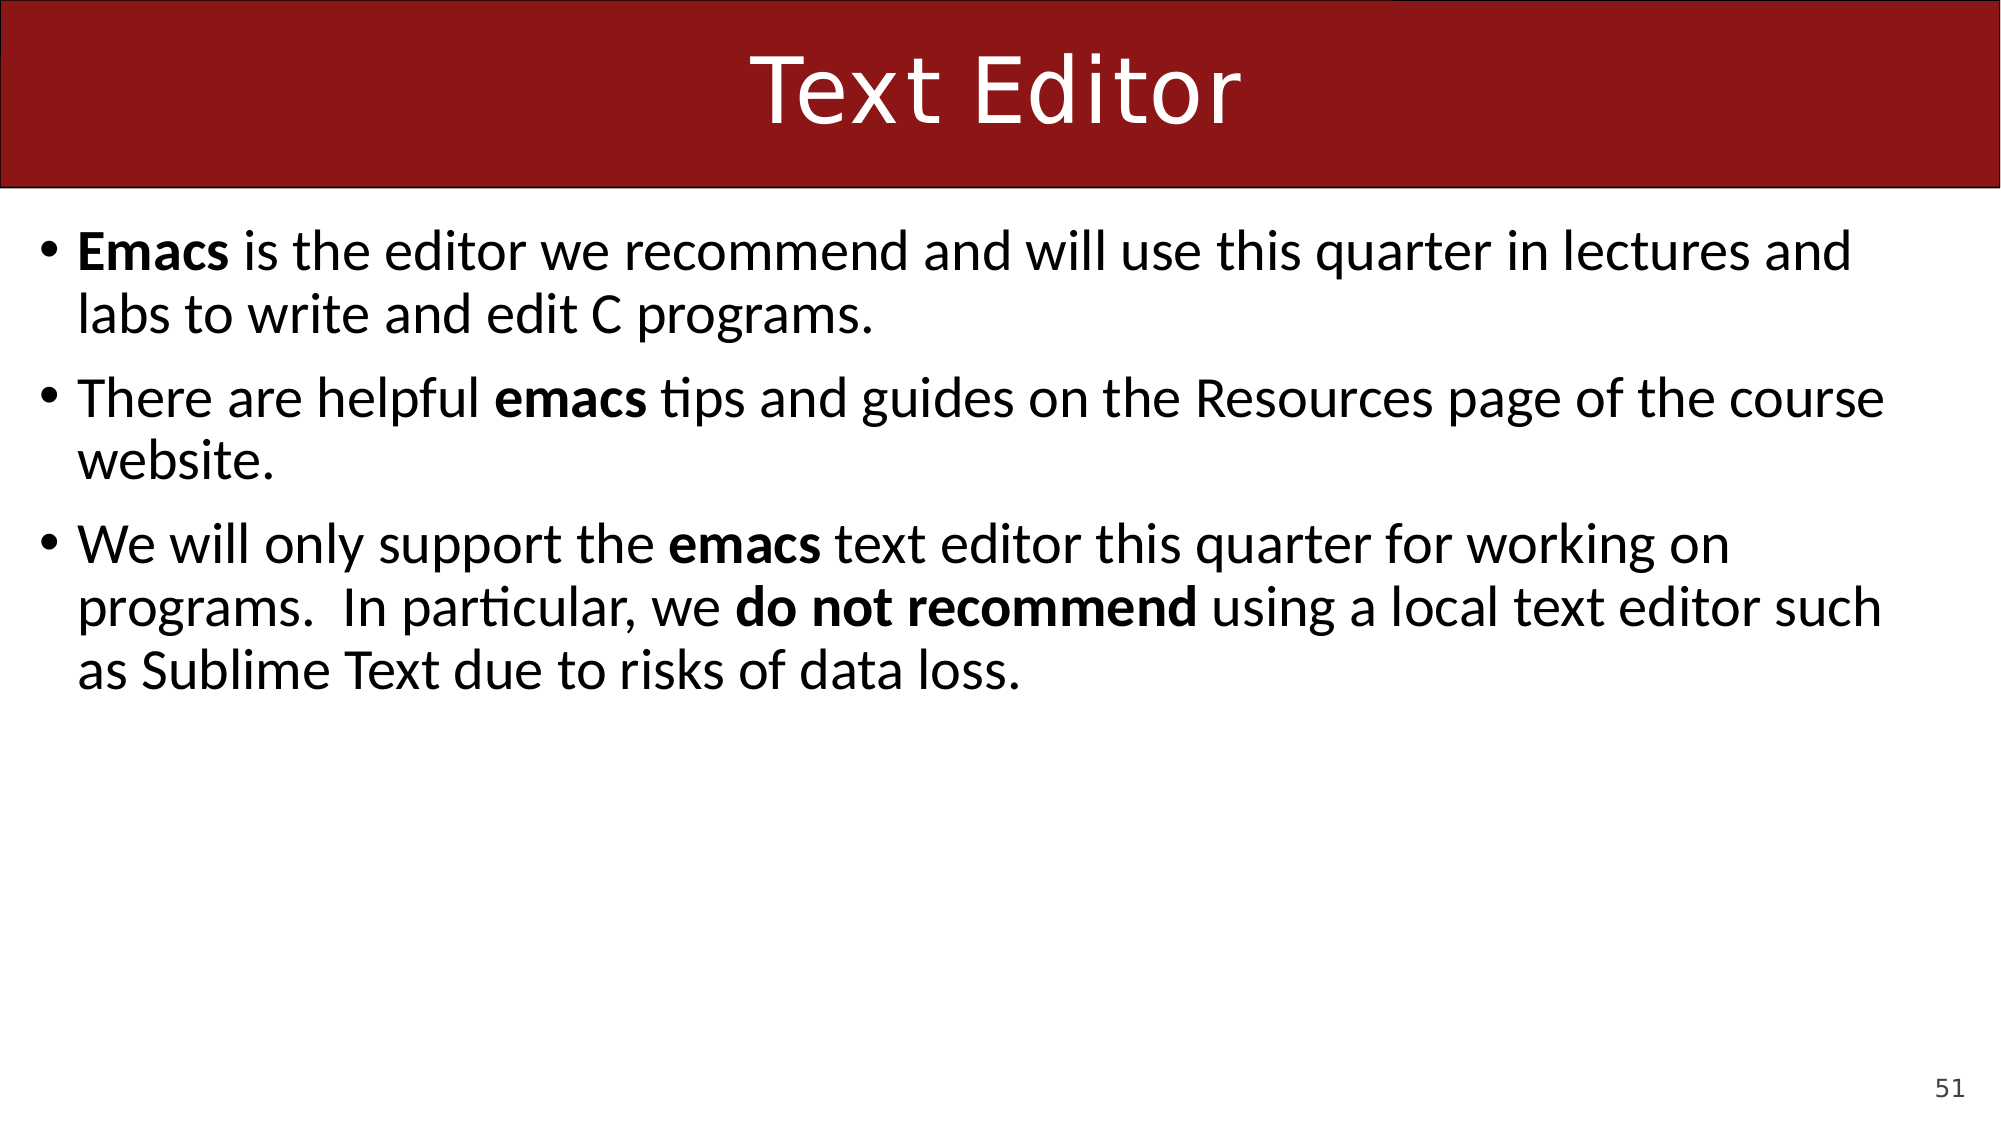

# Text Editor
Emacs is the editor we recommend and will use this quarter in lectures and labs to write and edit C programs.
There are helpful emacs tips and guides on the Resources page of the course website.
We will only support the emacs text editor this quarter for working on programs.  In particular, we do not recommend using a local text editor such as Sublime Text due to risks of data loss.